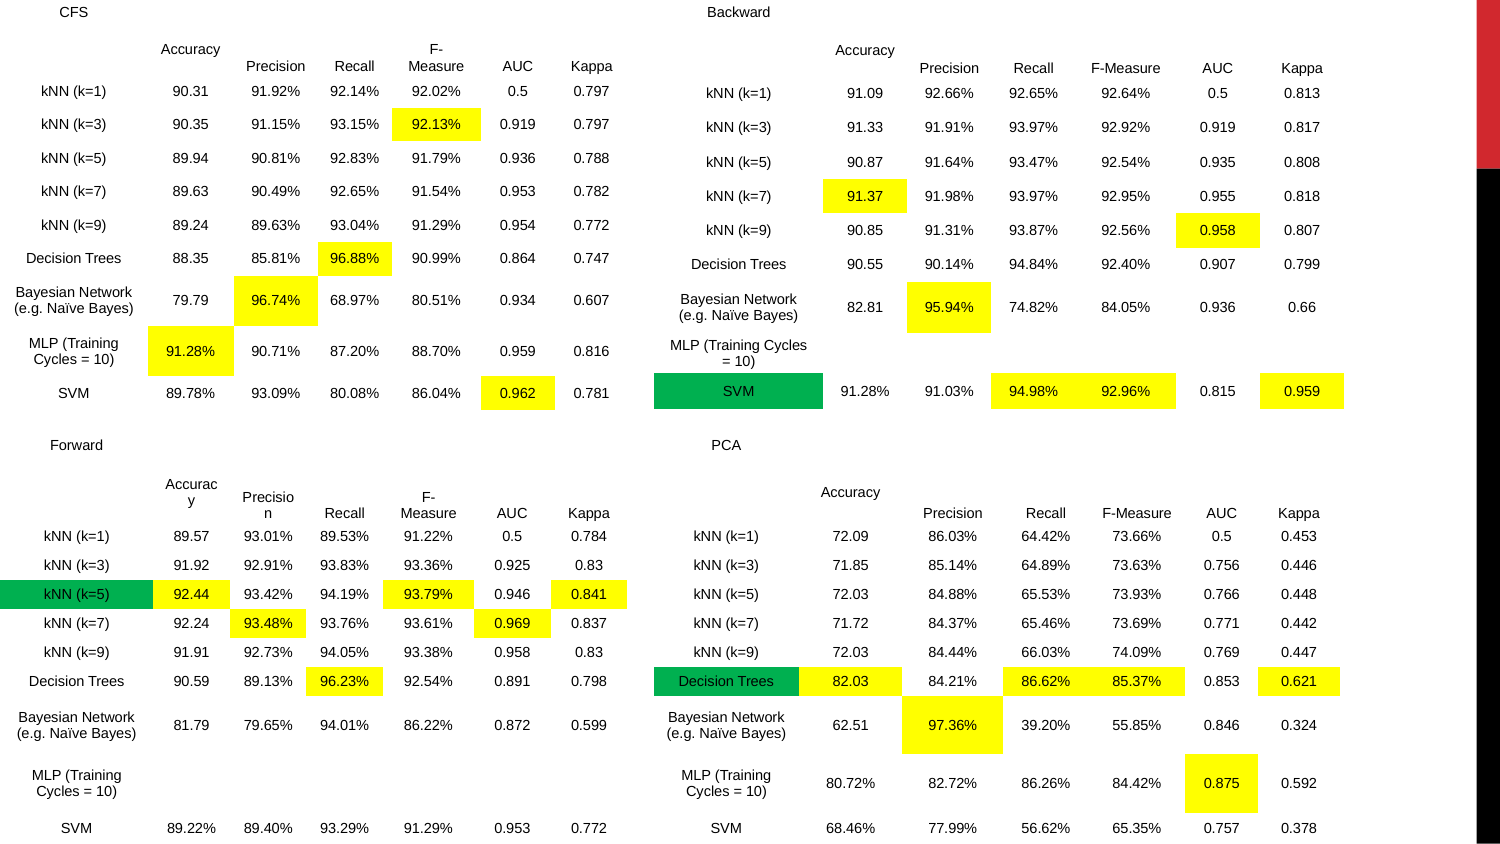

| CFS |  |  |  |  |  |  |
| --- | --- | --- | --- | --- | --- | --- |
|  | Accuracy | Precision | Recall | F-Measure | AUC | Kappa |
| kNN (k=1) | 90.31 | 91.92% | 92.14% | 92.02% | 0.5 | 0.797 |
| kNN (k=3) | 90.35 | 91.15% | 93.15% | 92.13% | 0.919 | 0.797 |
| kNN (k=5) | 89.94 | 90.81% | 92.83% | 91.79% | 0.936 | 0.788 |
| kNN (k=7) | 89.63 | 90.49% | 92.65% | 91.54% | 0.953 | 0.782 |
| kNN (k=9) | 89.24 | 89.63% | 93.04% | 91.29% | 0.954 | 0.772 |
| Decision Trees | 88.35 | 85.81% | 96.88% | 90.99% | 0.864 | 0.747 |
| Bayesian Network (e.g. Naïve Bayes) | 79.79 | 96.74% | 68.97% | 80.51% | 0.934 | 0.607 |
| MLP (Training Cycles = 10) | 91.28% | 90.71% | 87.20% | 88.70% | 0.959 | 0.816 |
| SVM | 89.78% | 93.09% | 80.08% | 86.04% | 0.962 | 0.781 |
| Backward |  |  |  |  |  |  |
| --- | --- | --- | --- | --- | --- | --- |
|  | Accuracy | Precision | Recall | F-Measure | AUC | Kappa |
| kNN (k=1) | 91.09 | 92.66% | 92.65% | 92.64% | 0.5 | 0.813 |
| kNN (k=3) | 91.33 | 91.91% | 93.97% | 92.92% | 0.919 | 0.817 |
| kNN (k=5) | 90.87 | 91.64% | 93.47% | 92.54% | 0.935 | 0.808 |
| kNN (k=7) | 91.37 | 91.98% | 93.97% | 92.95% | 0.955 | 0.818 |
| kNN (k=9) | 90.85 | 91.31% | 93.87% | 92.56% | 0.958 | 0.807 |
| Decision Trees | 90.55 | 90.14% | 94.84% | 92.40% | 0.907 | 0.799 |
| Bayesian Network (e.g. Naïve Bayes) | 82.81 | 95.94% | 74.82% | 84.05% | 0.936 | 0.66 |
| MLP (Training Cycles = 10) |  |  |  |  |  |  |
| SVM | 91.28% | 91.03% | 94.98% | 92.96% | 0.815 | 0.959 |
| Forward |  |  |  |  |  |  |
| --- | --- | --- | --- | --- | --- | --- |
|  | Accuracy | Precision | Recall | F-Measure | AUC | Kappa |
| kNN (k=1) | 89.57 | 93.01% | 89.53% | 91.22% | 0.5 | 0.784 |
| kNN (k=3) | 91.92 | 92.91% | 93.83% | 93.36% | 0.925 | 0.83 |
| kNN (k=5) | 92.44 | 93.42% | 94.19% | 93.79% | 0.946 | 0.841 |
| kNN (k=7) | 92.24 | 93.48% | 93.76% | 93.61% | 0.969 | 0.837 |
| kNN (k=9) | 91.91 | 92.73% | 94.05% | 93.38% | 0.958 | 0.83 |
| Decision Trees | 90.59 | 89.13% | 96.23% | 92.54% | 0.891 | 0.798 |
| Bayesian Network (e.g. Naïve Bayes) | 81.79 | 79.65% | 94.01% | 86.22% | 0.872 | 0.599 |
| MLP (Training Cycles = 10) |  |  |  |  |  |  |
| SVM | 89.22% | 89.40% | 93.29% | 91.29% | 0.953 | 0.772 |
| PCA |  |  |  |  |  |  |
| --- | --- | --- | --- | --- | --- | --- |
|  | Accuracy | Precision | Recall | F-Measure | AUC | Kappa |
| kNN (k=1) | 72.09 | 86.03% | 64.42% | 73.66% | 0.5 | 0.453 |
| kNN (k=3) | 71.85 | 85.14% | 64.89% | 73.63% | 0.756 | 0.446 |
| kNN (k=5) | 72.03 | 84.88% | 65.53% | 73.93% | 0.766 | 0.448 |
| kNN (k=7) | 71.72 | 84.37% | 65.46% | 73.69% | 0.771 | 0.442 |
| kNN (k=9) | 72.03 | 84.44% | 66.03% | 74.09% | 0.769 | 0.447 |
| Decision Trees | 82.03 | 84.21% | 86.62% | 85.37% | 0.853 | 0.621 |
| Bayesian Network (e.g. Naïve Bayes) | 62.51 | 97.36% | 39.20% | 55.85% | 0.846 | 0.324 |
| MLP (Training Cycles = 10) | 80.72% | 82.72% | 86.26% | 84.42% | 0.875 | 0.592 |
| SVM | 68.46% | 77.99% | 56.62% | 65.35% | 0.757 | 0.378 |